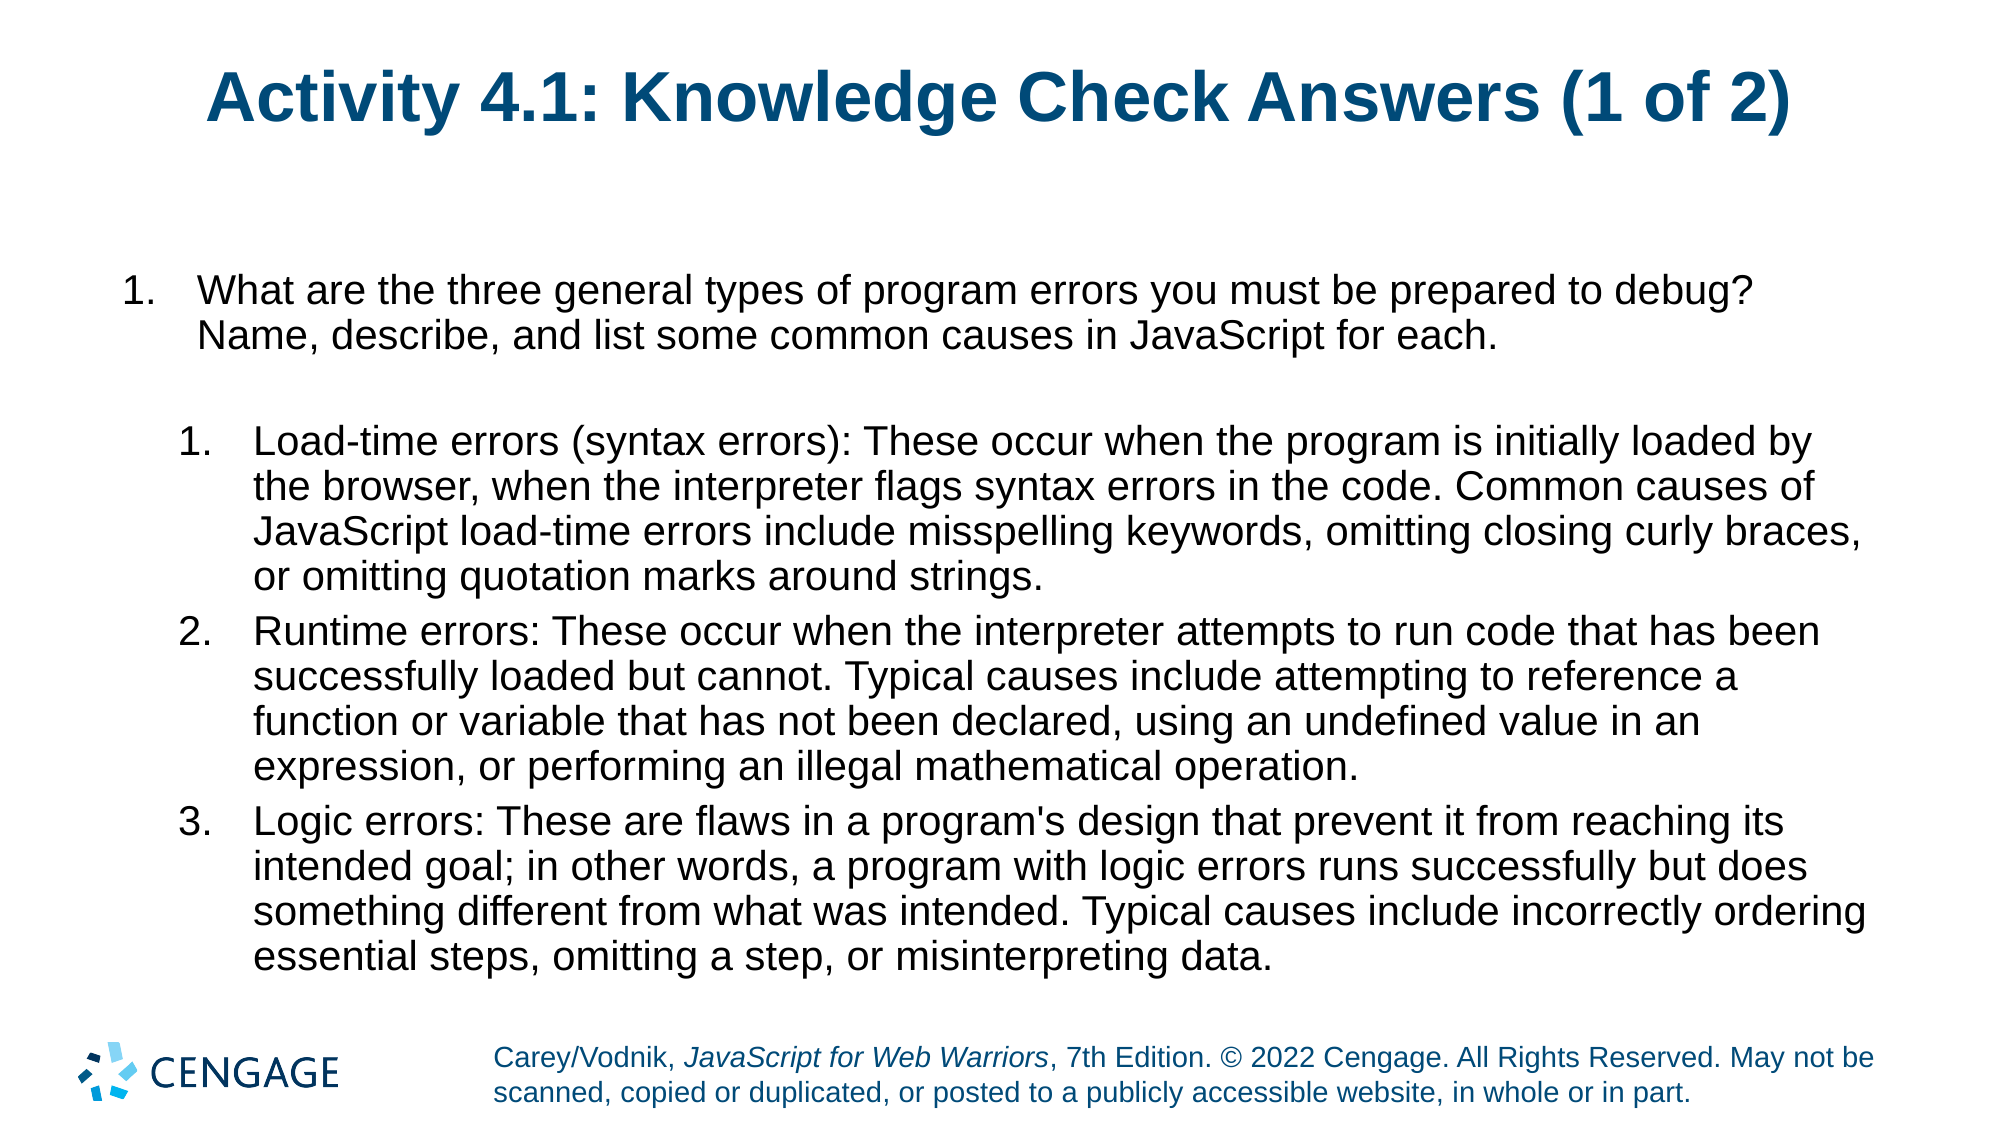

# Activity 4.1: Knowledge Check Answers (1 of 2)
What are the three general types of program errors you must be prepared to debug? Name, describe, and list some common causes in JavaScript for each.
Load-time errors (syntax errors): These occur when the program is initially loaded by the browser, when the interpreter flags syntax errors in the code. Common causes of JavaScript load-time errors include misspelling keywords, omitting closing curly braces, or omitting quotation marks around strings.
Runtime errors: These occur when the interpreter attempts to run code that has been successfully loaded but cannot. Typical causes include attempting to reference a function or variable that has not been declared, using an undefined value in an expression, or performing an illegal mathematical operation.
Logic errors: These are flaws in a program's design that prevent it from reaching its intended goal; in other words, a program with logic errors runs successfully but does something different from what was intended. Typical causes include incorrectly ordering essential steps, omitting a step, or misinterpreting data.